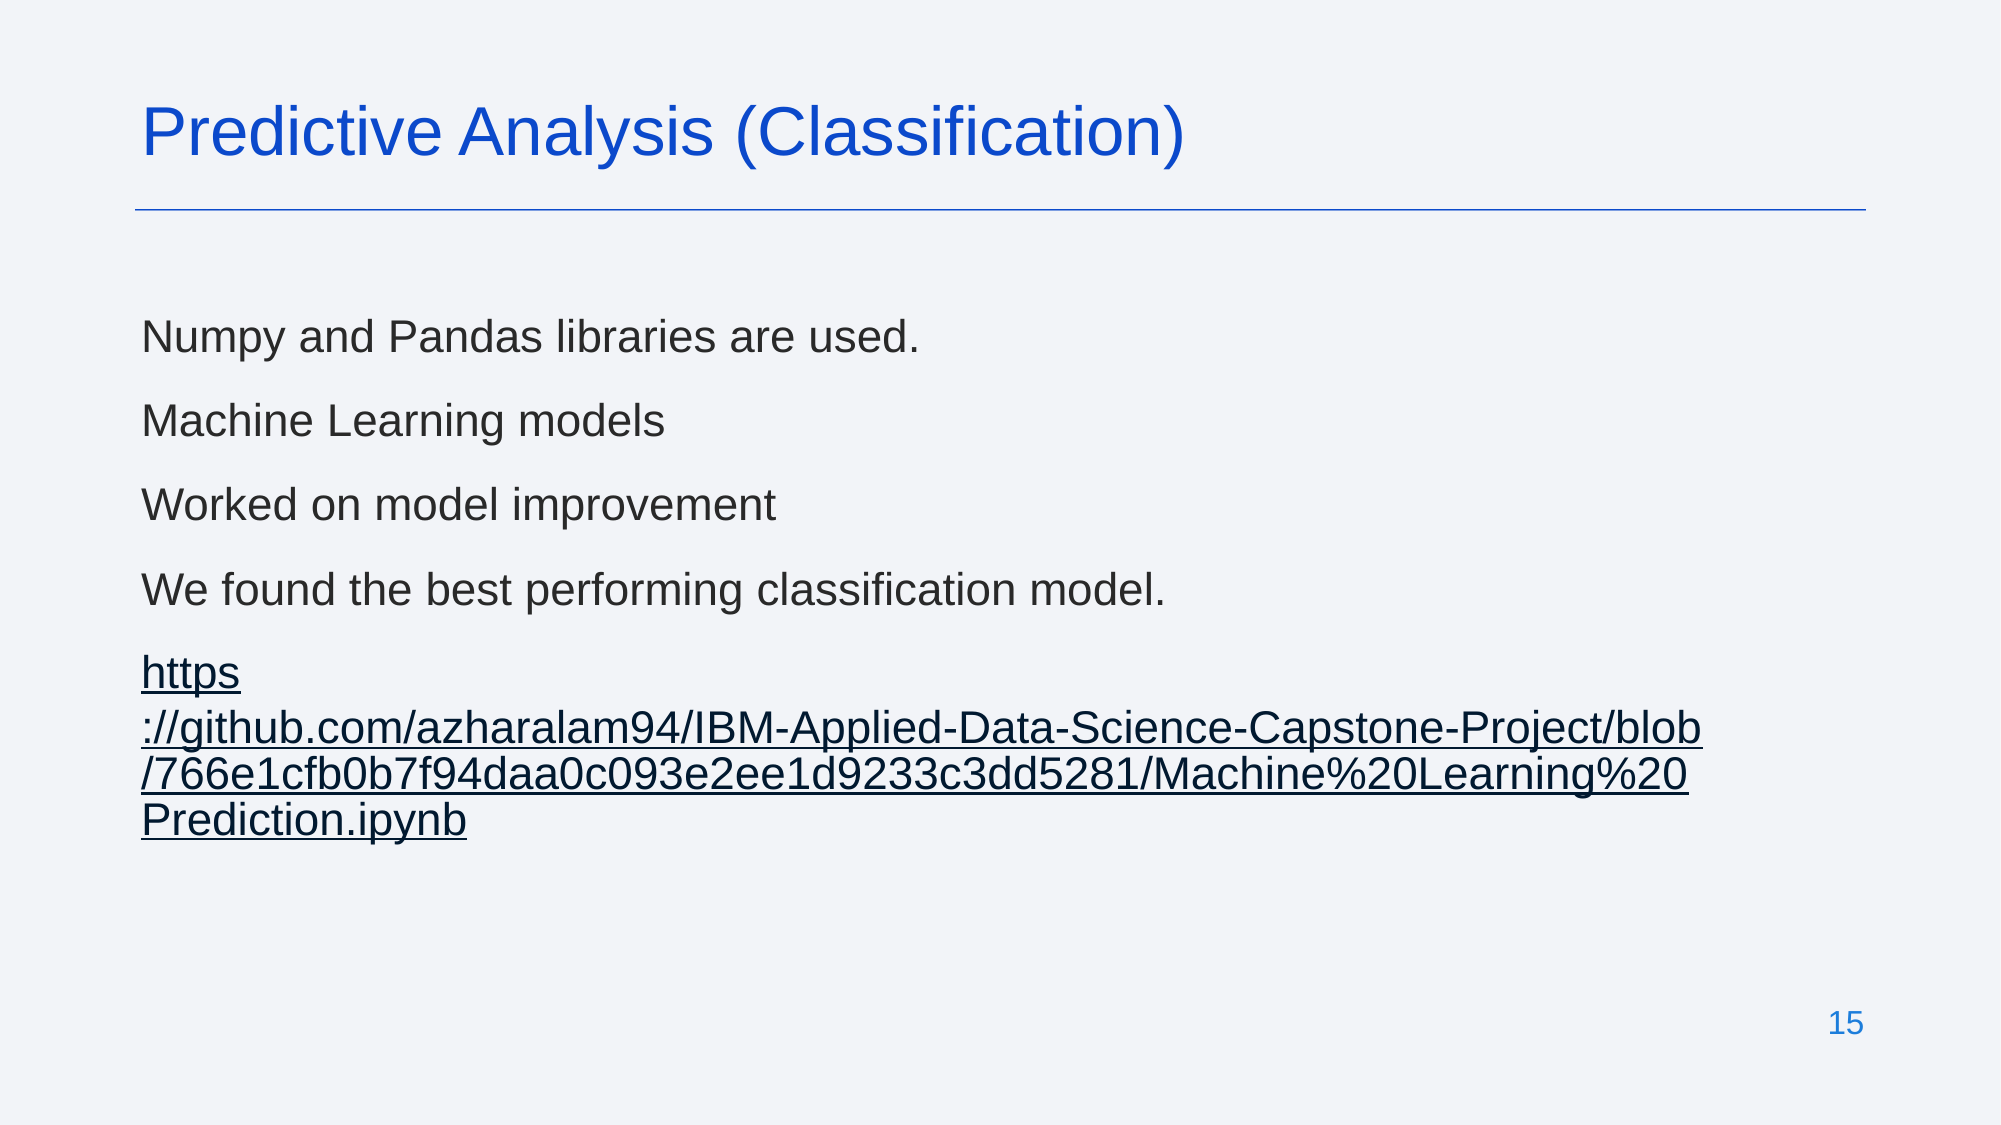

Predictive Analysis (Classification)
Numpy and Pandas libraries are used.
Machine Learning models
Worked on model improvement
We found the best performing classification model.
https://github.com/azharalam94/IBM-Applied-Data-Science-Capstone-Project/blob/766e1cfb0b7f94daa0c093e2ee1d9233c3dd5281/Machine%20Learning%20Prediction.ipynb
15